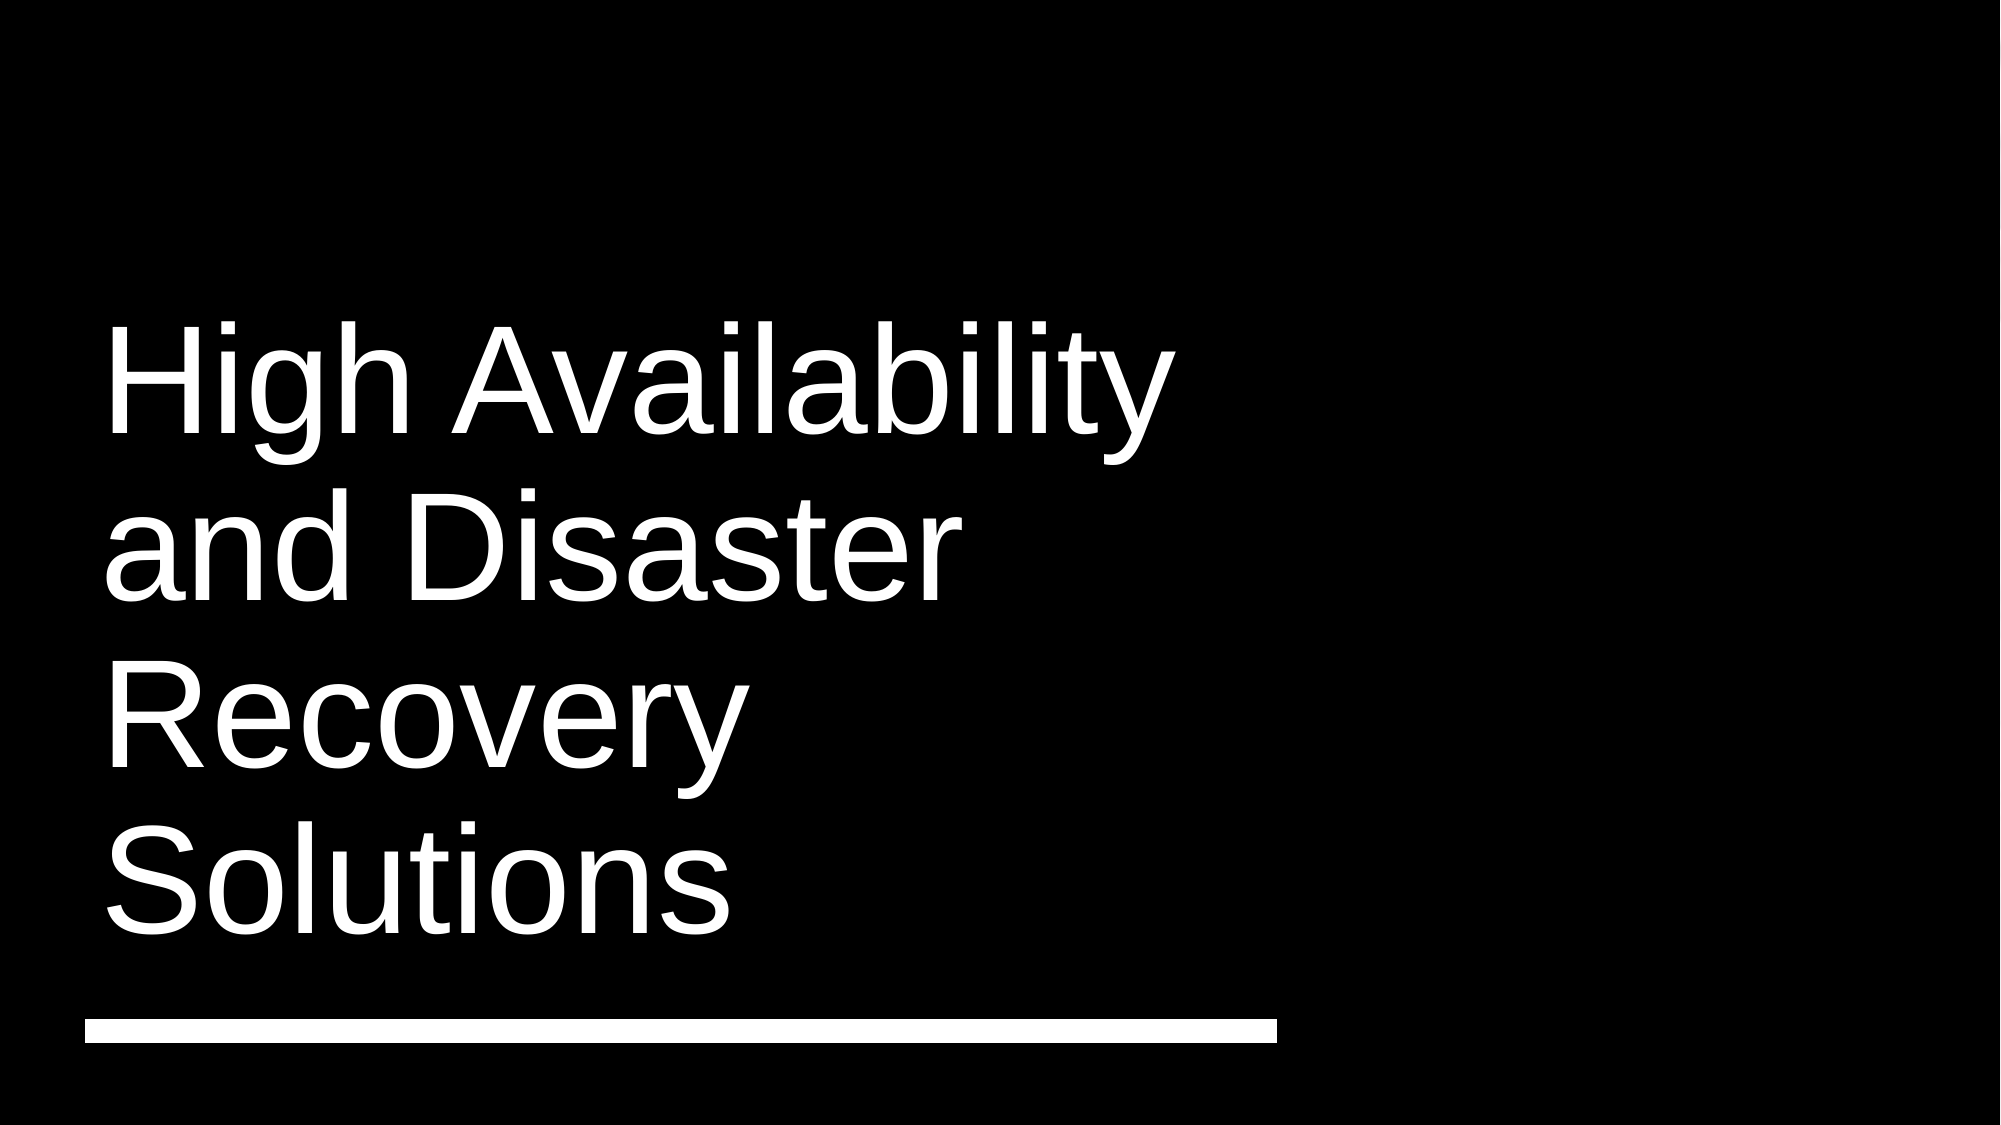

# High Availability and Disaster Recovery Solutions